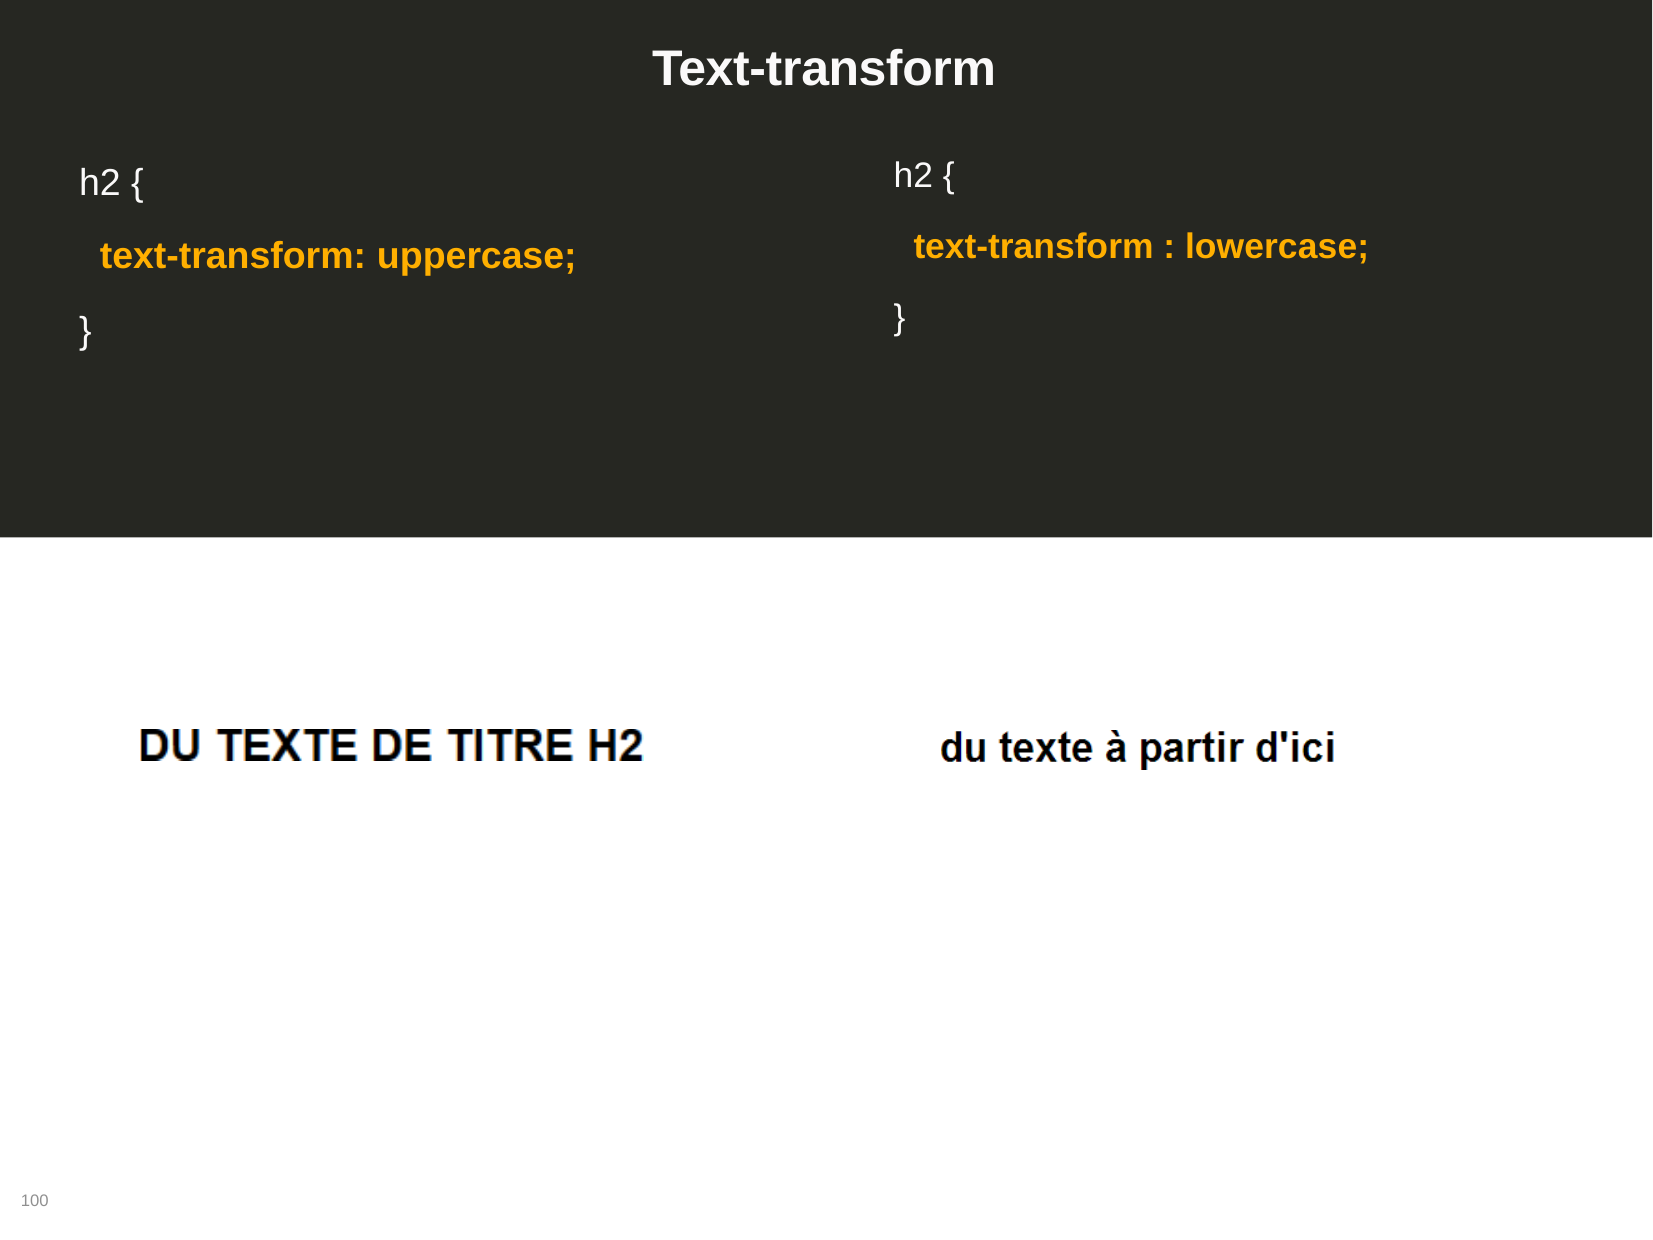

# Text-transform
h2 {
text-transform : lowercase;
}
h2 {
text-transform: uppercase;
}

100